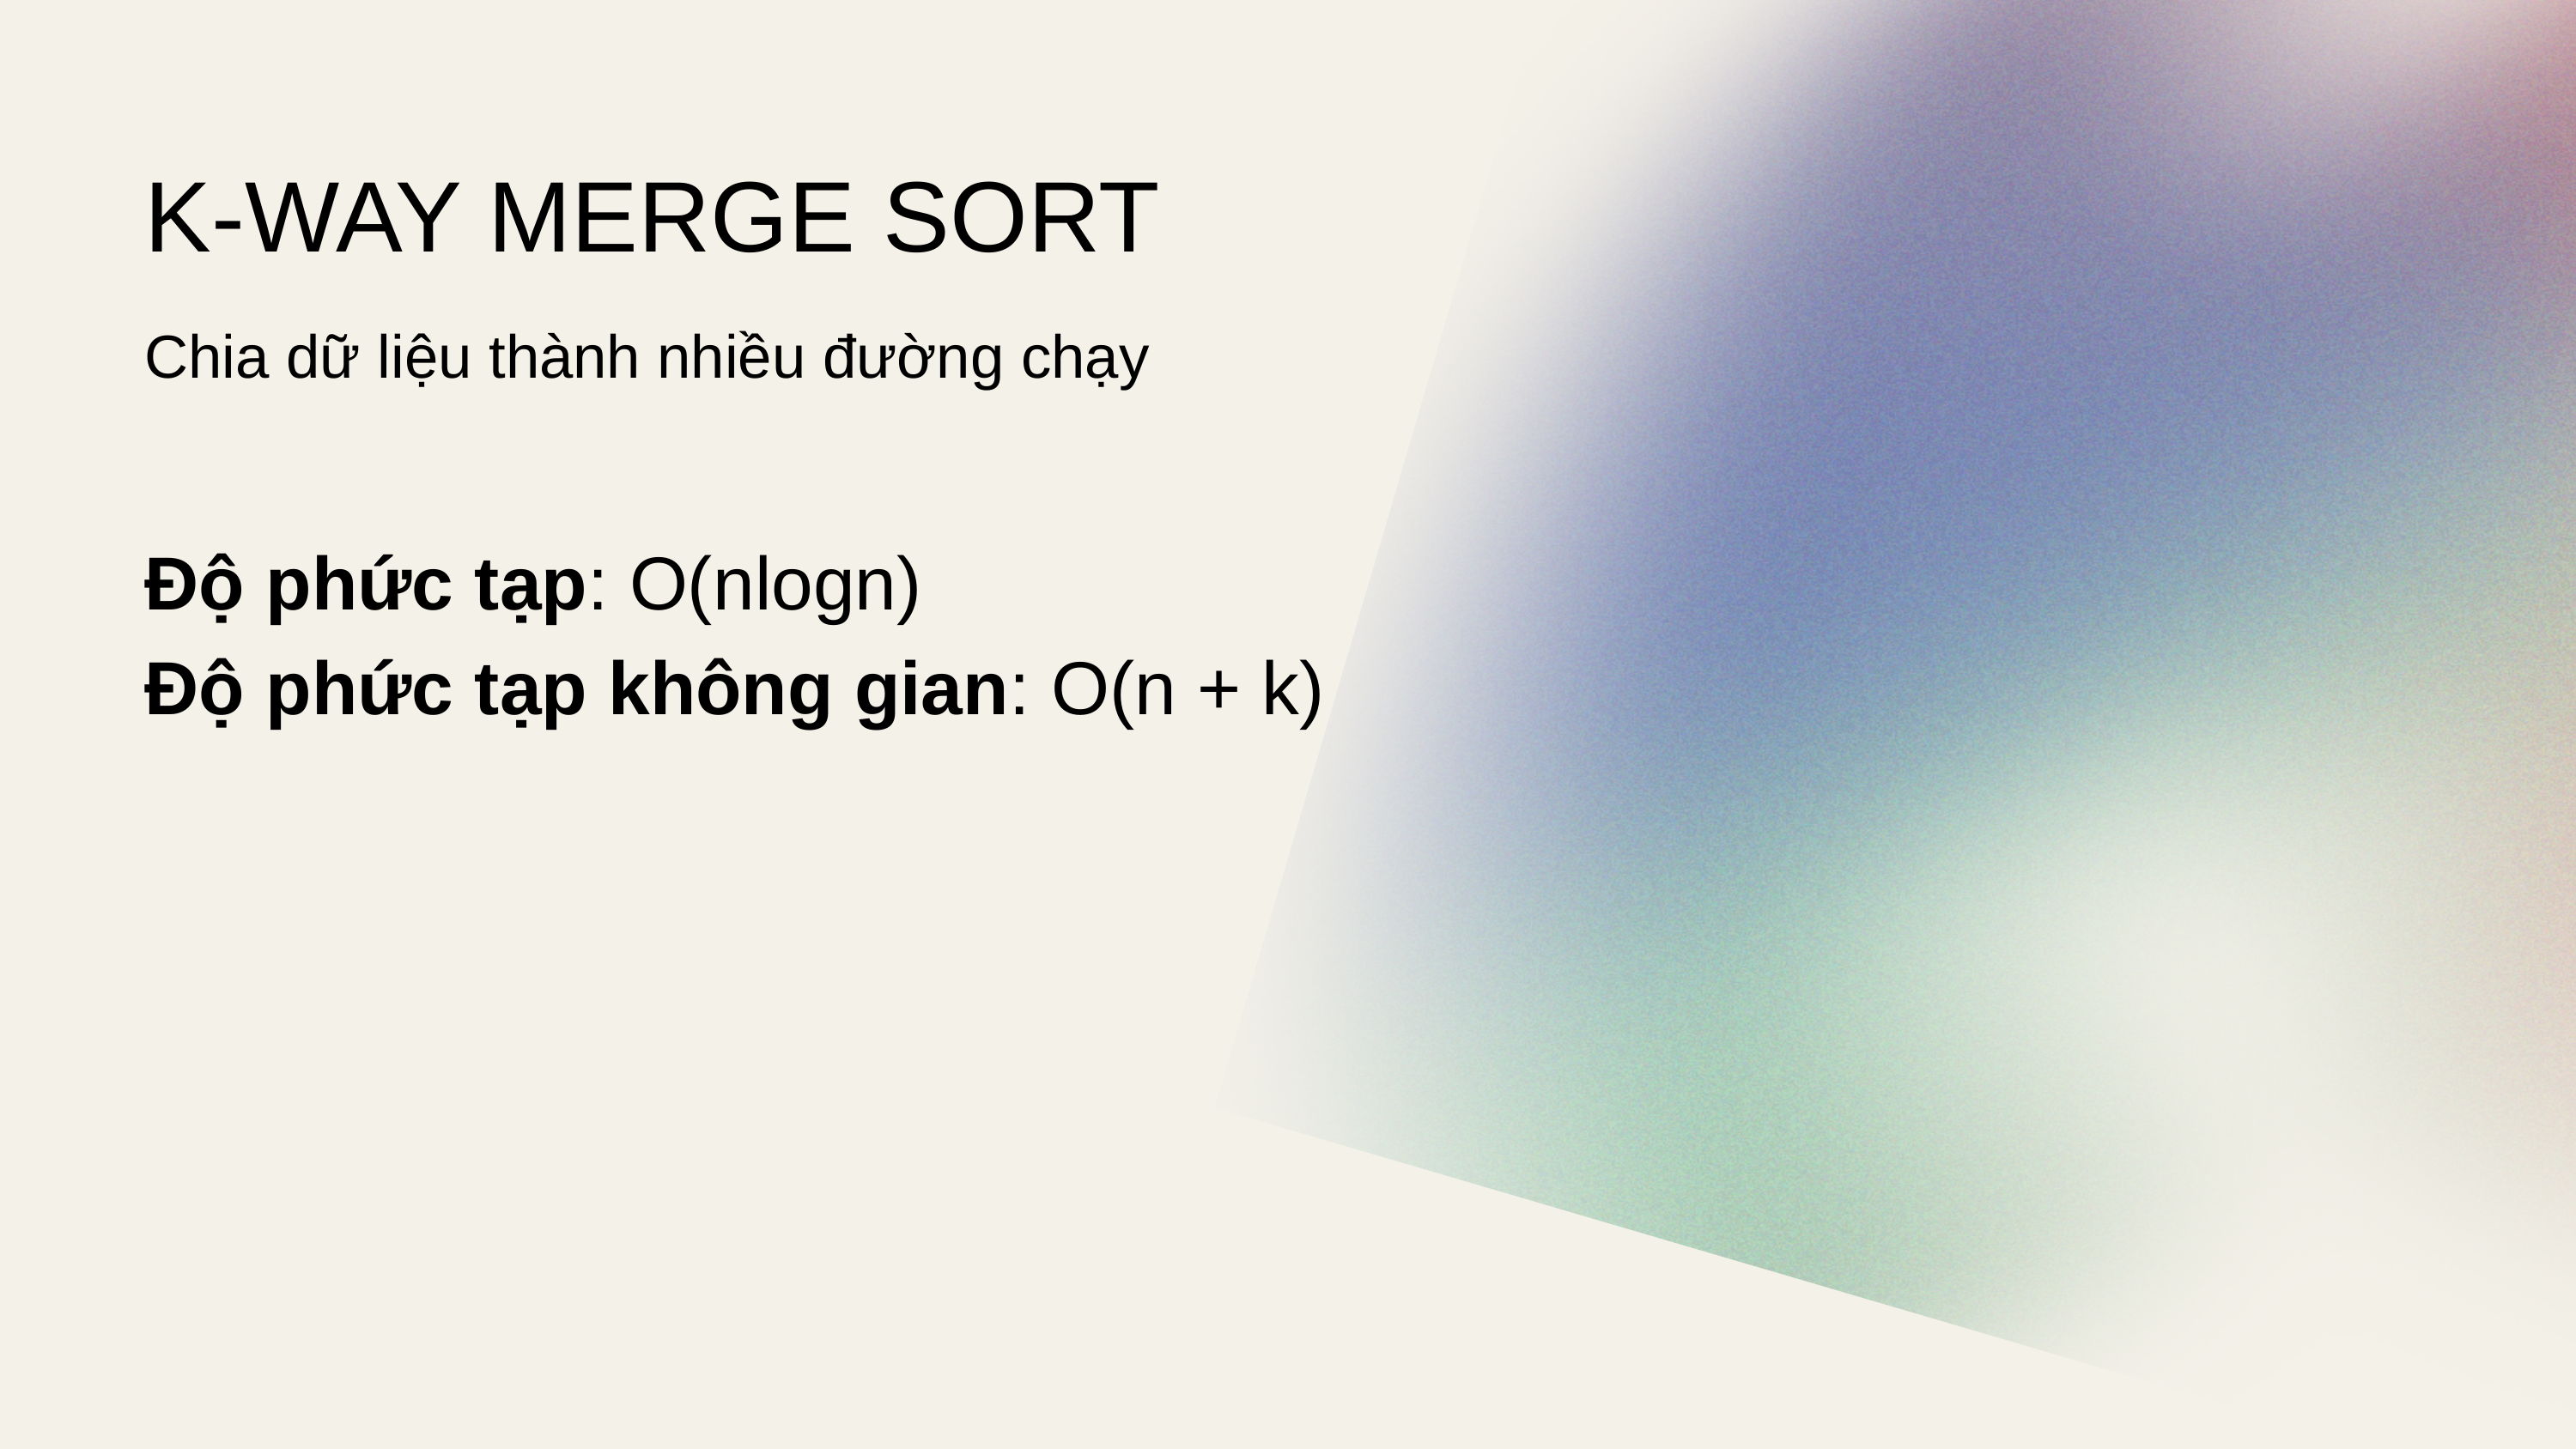

K-WAY MERGE SORT
Chia dữ liệu thành nhiều đường chạy
Độ phức tạp: O(nlogn)
Độ phức tạp không gian: O(n + k)